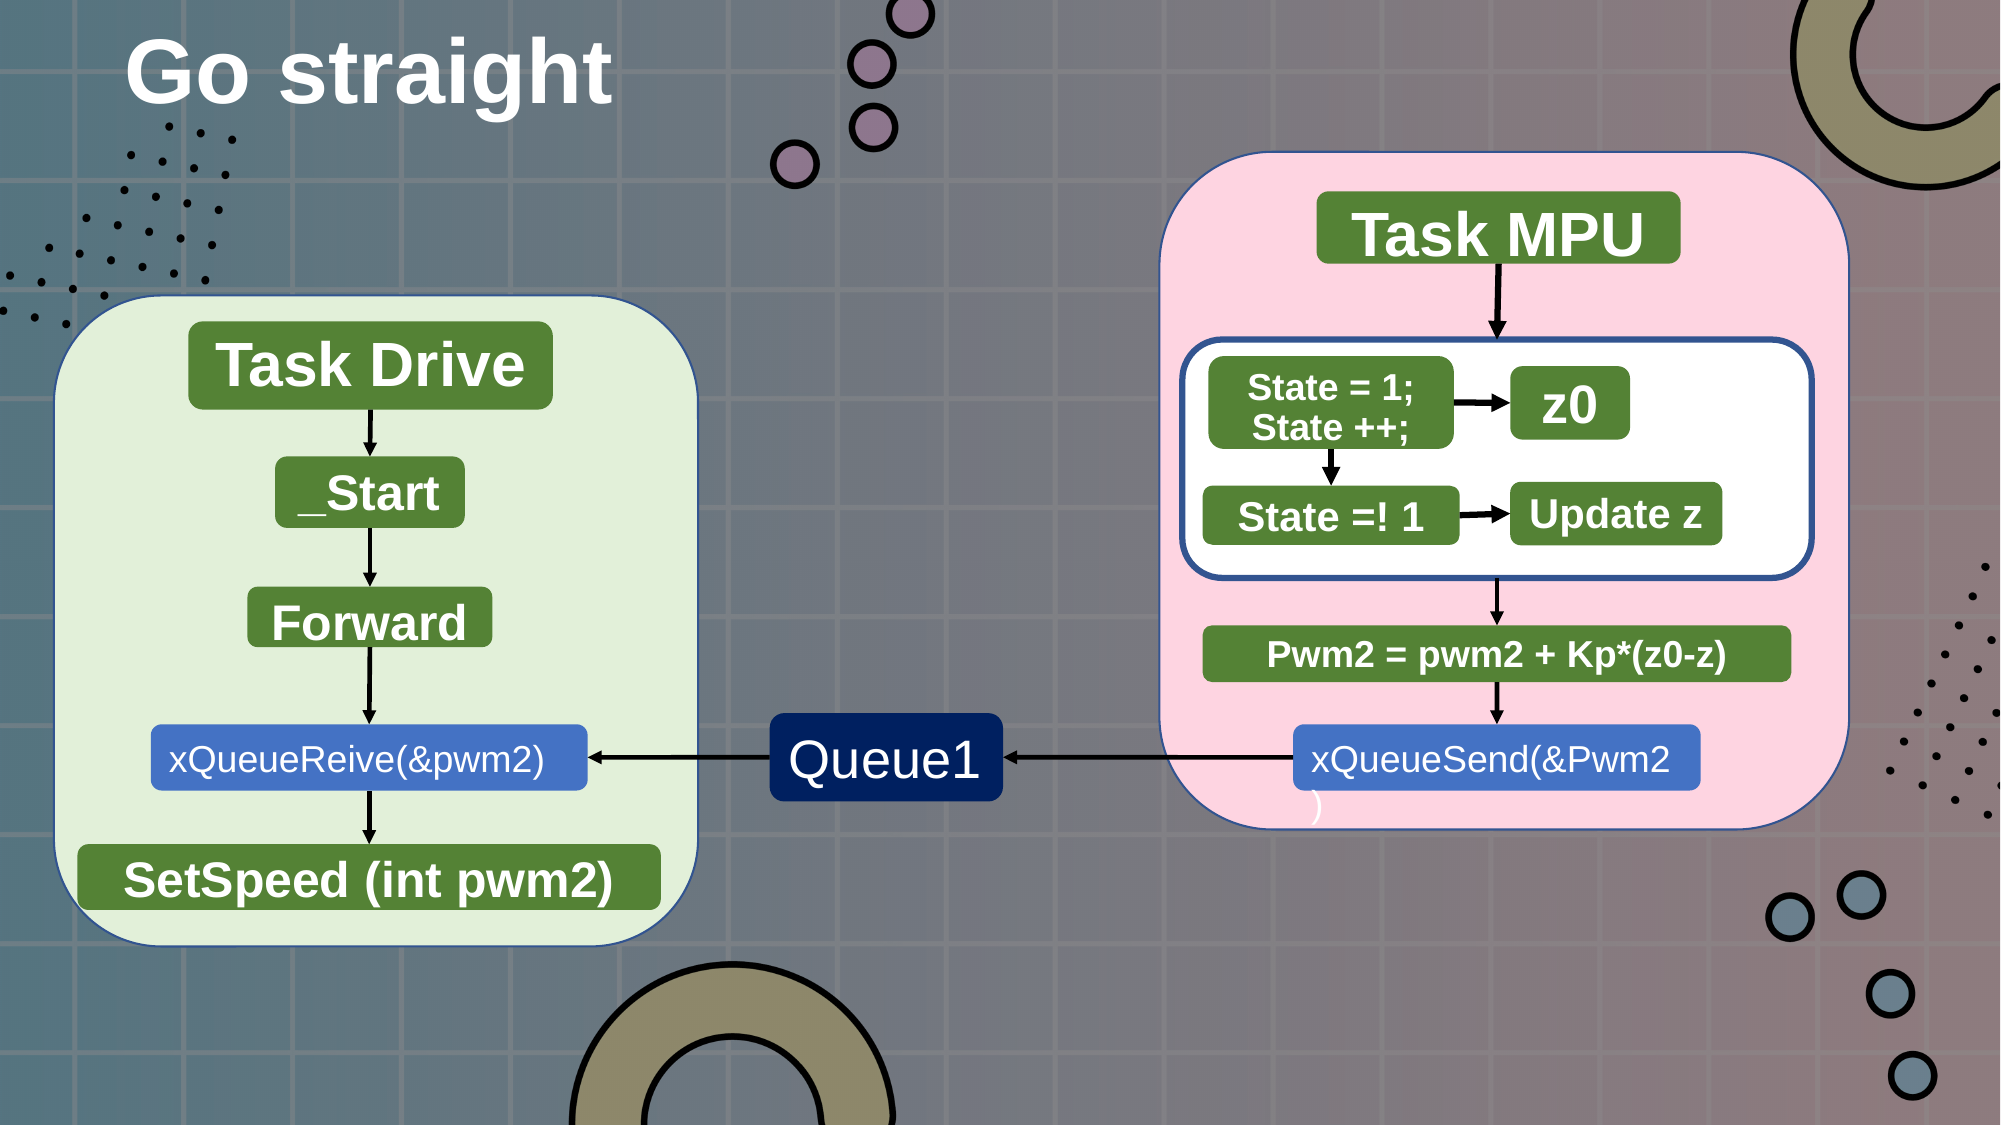

Go straight

Task MPU

Task Drive

State = 1;
State ++;
z0
_Start
Update z
State =! 1
Forward
Pwm2 = pwm2 + Kp*(z0-z)
Queue1
xQueueReive(&pwm2)
xQueueSend(&Pwm2)
SetSpeed (int pwm2)